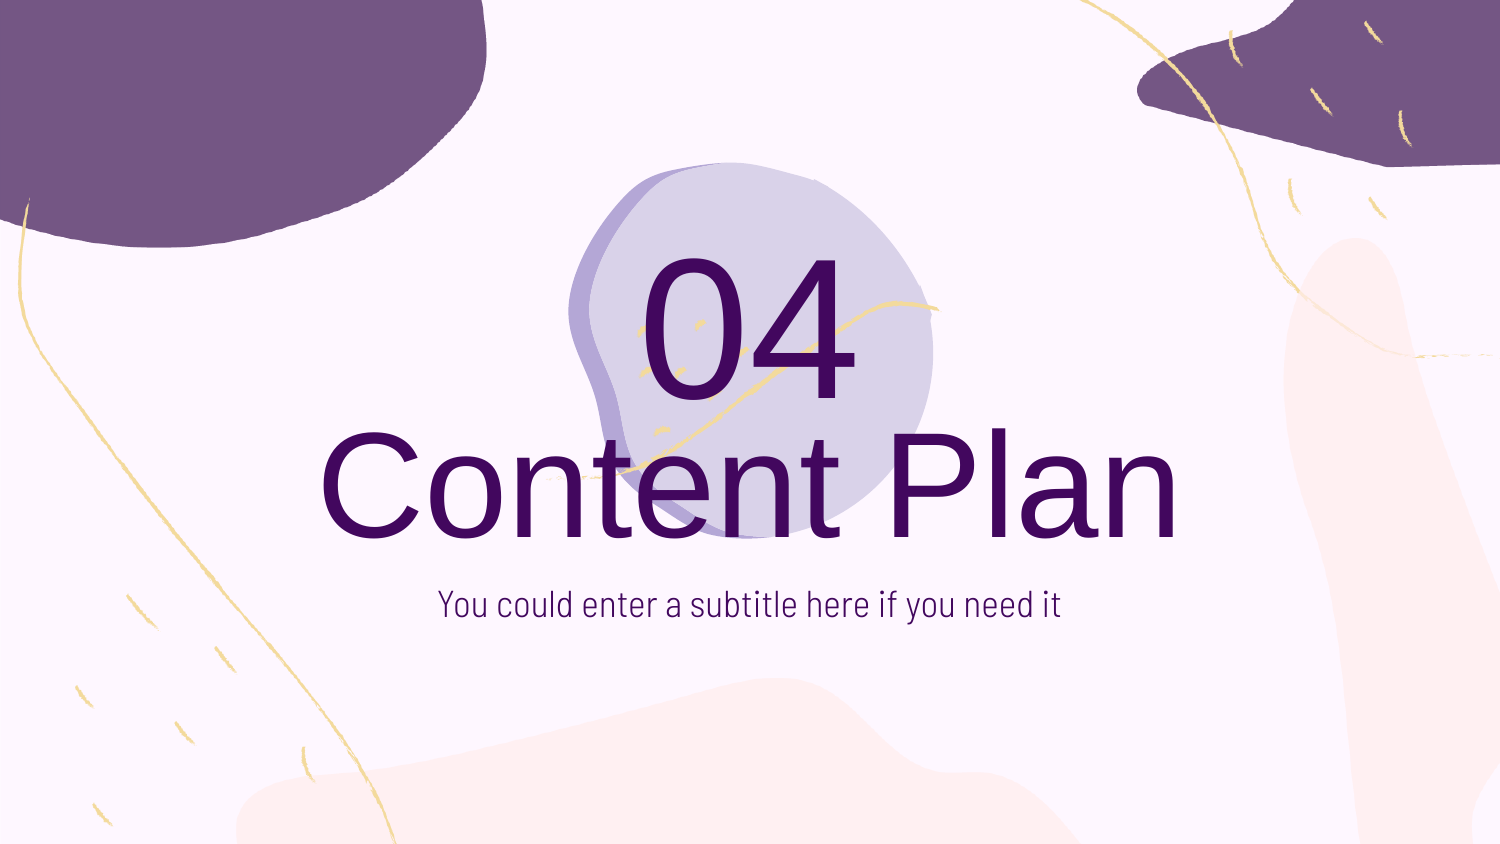

# 04
Content Plan
You could enter a subtitle here if you need it